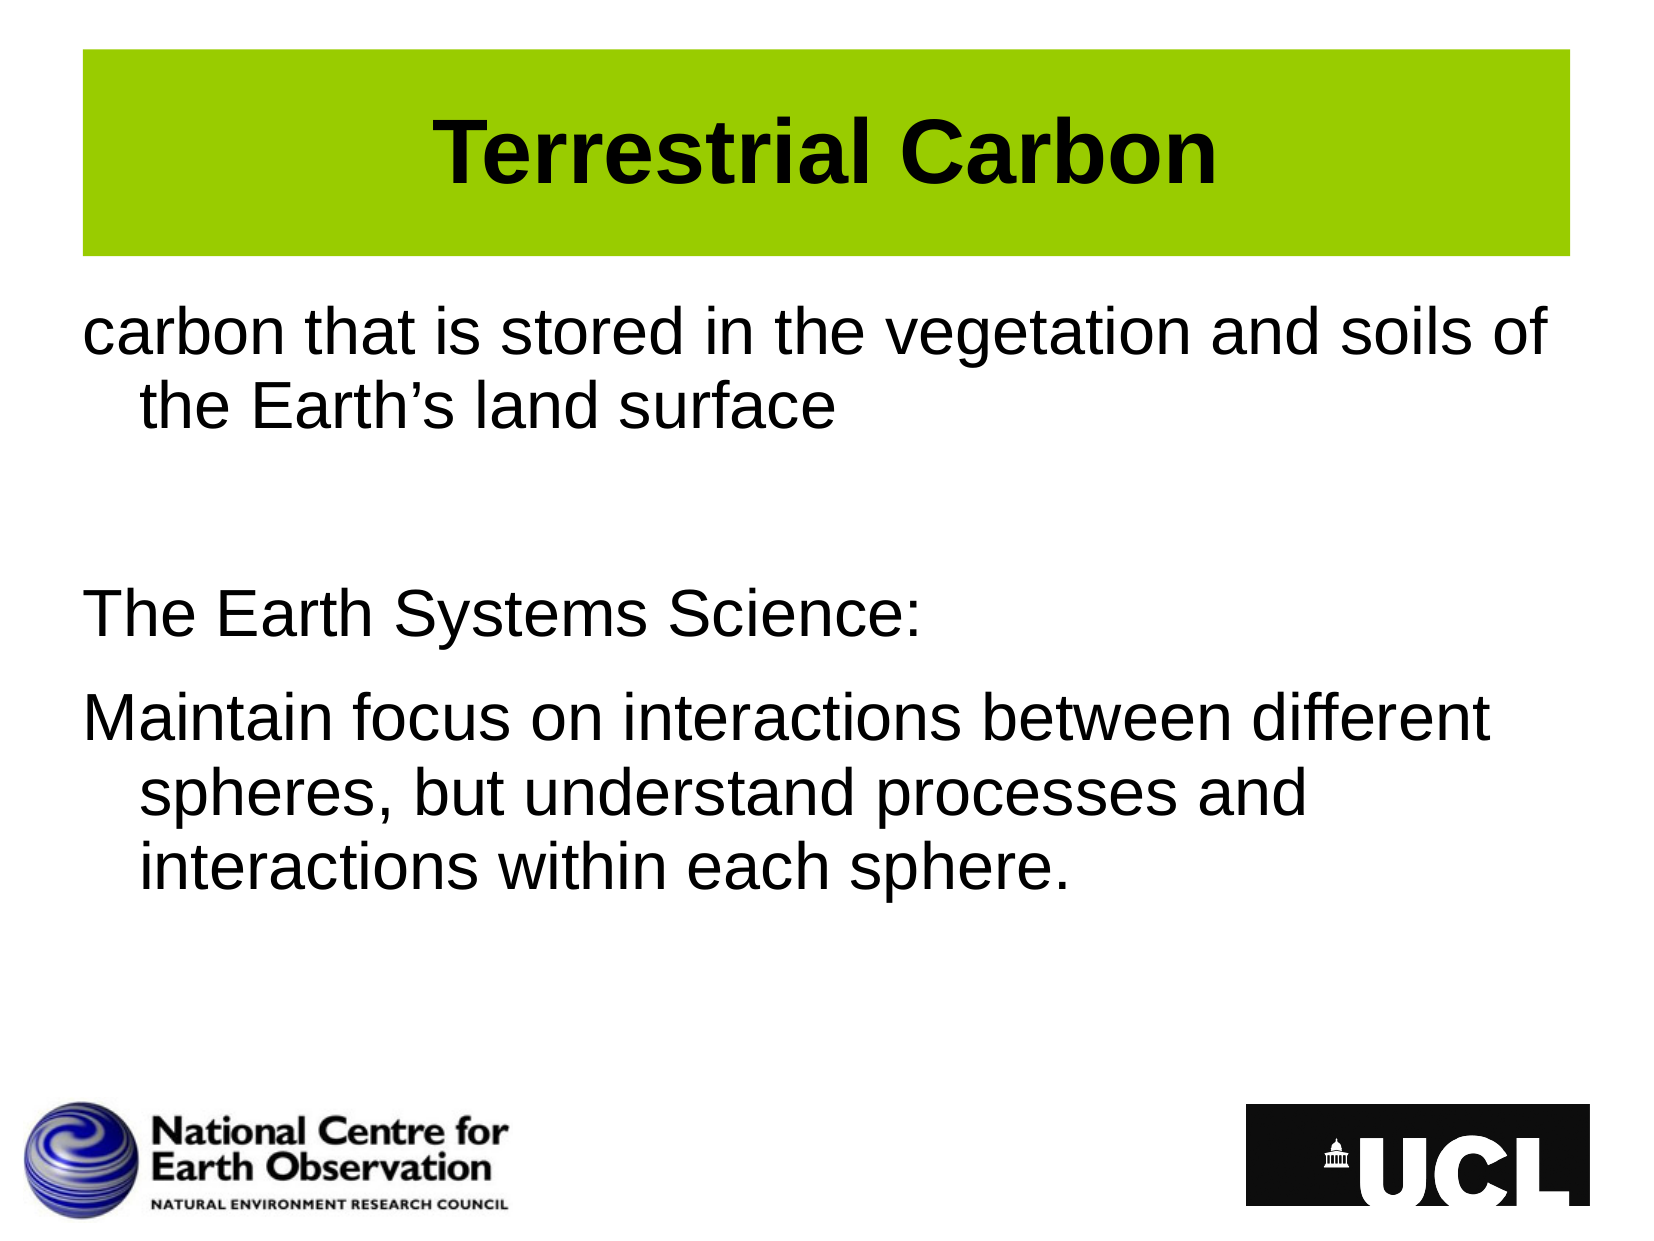

# Terrestrial Carbon
carbon that is stored in the vegetation and soils of the Earth’s land surface

The Earth Systems Science:
Maintain focus on interactions between different spheres, but understand processes and interactions within each sphere.